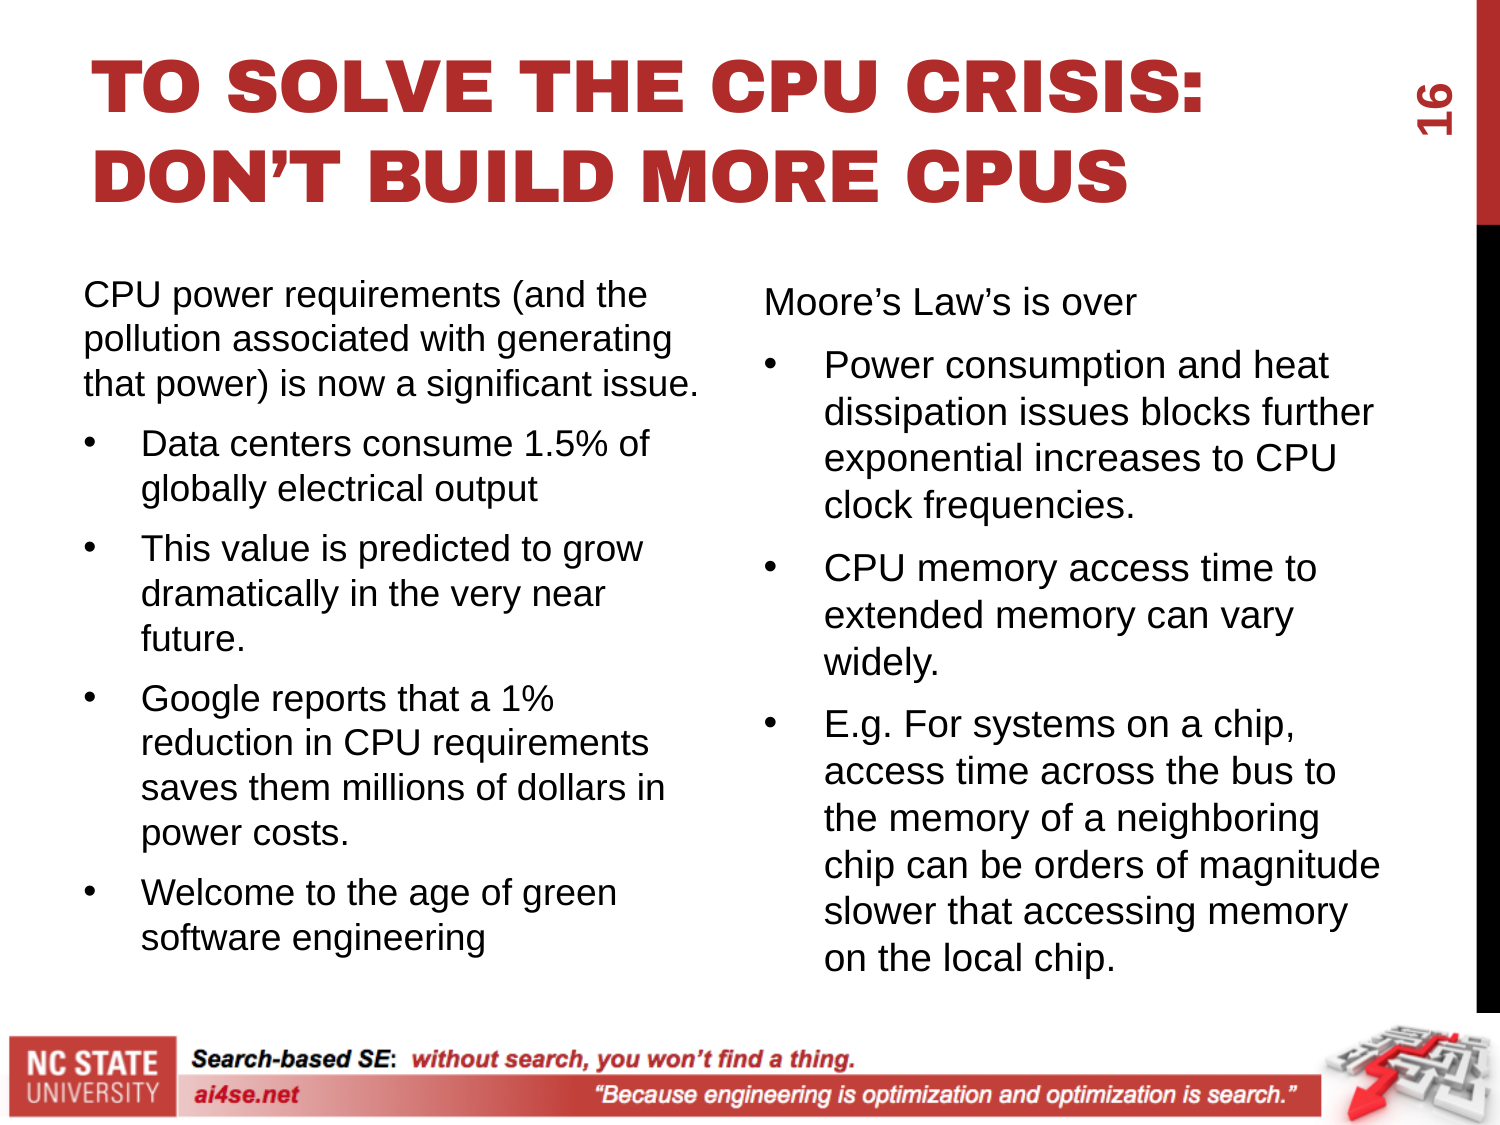

# To solve the CPU crisis: Don’t Build more CPUS
16
CPU power requirements (and the pollution associated with generating that power) is now a significant issue.
Data centers consume 1.5% of globally electrical output
This value is predicted to grow dramatically in the very near future.
Google reports that a 1% reduction in CPU requirements saves them millions of dollars in power costs.
Welcome to the age of green software engineering
Moore’s Law’s is over
Power consumption and heat dissipation issues blocks further exponential increases to CPU clock frequencies.
CPU memory access time to extended memory can vary widely.
E.g. For systems on a chip, access time across the bus to the memory of a neighboring chip can be orders of magnitude slower that accessing memory on the local chip.